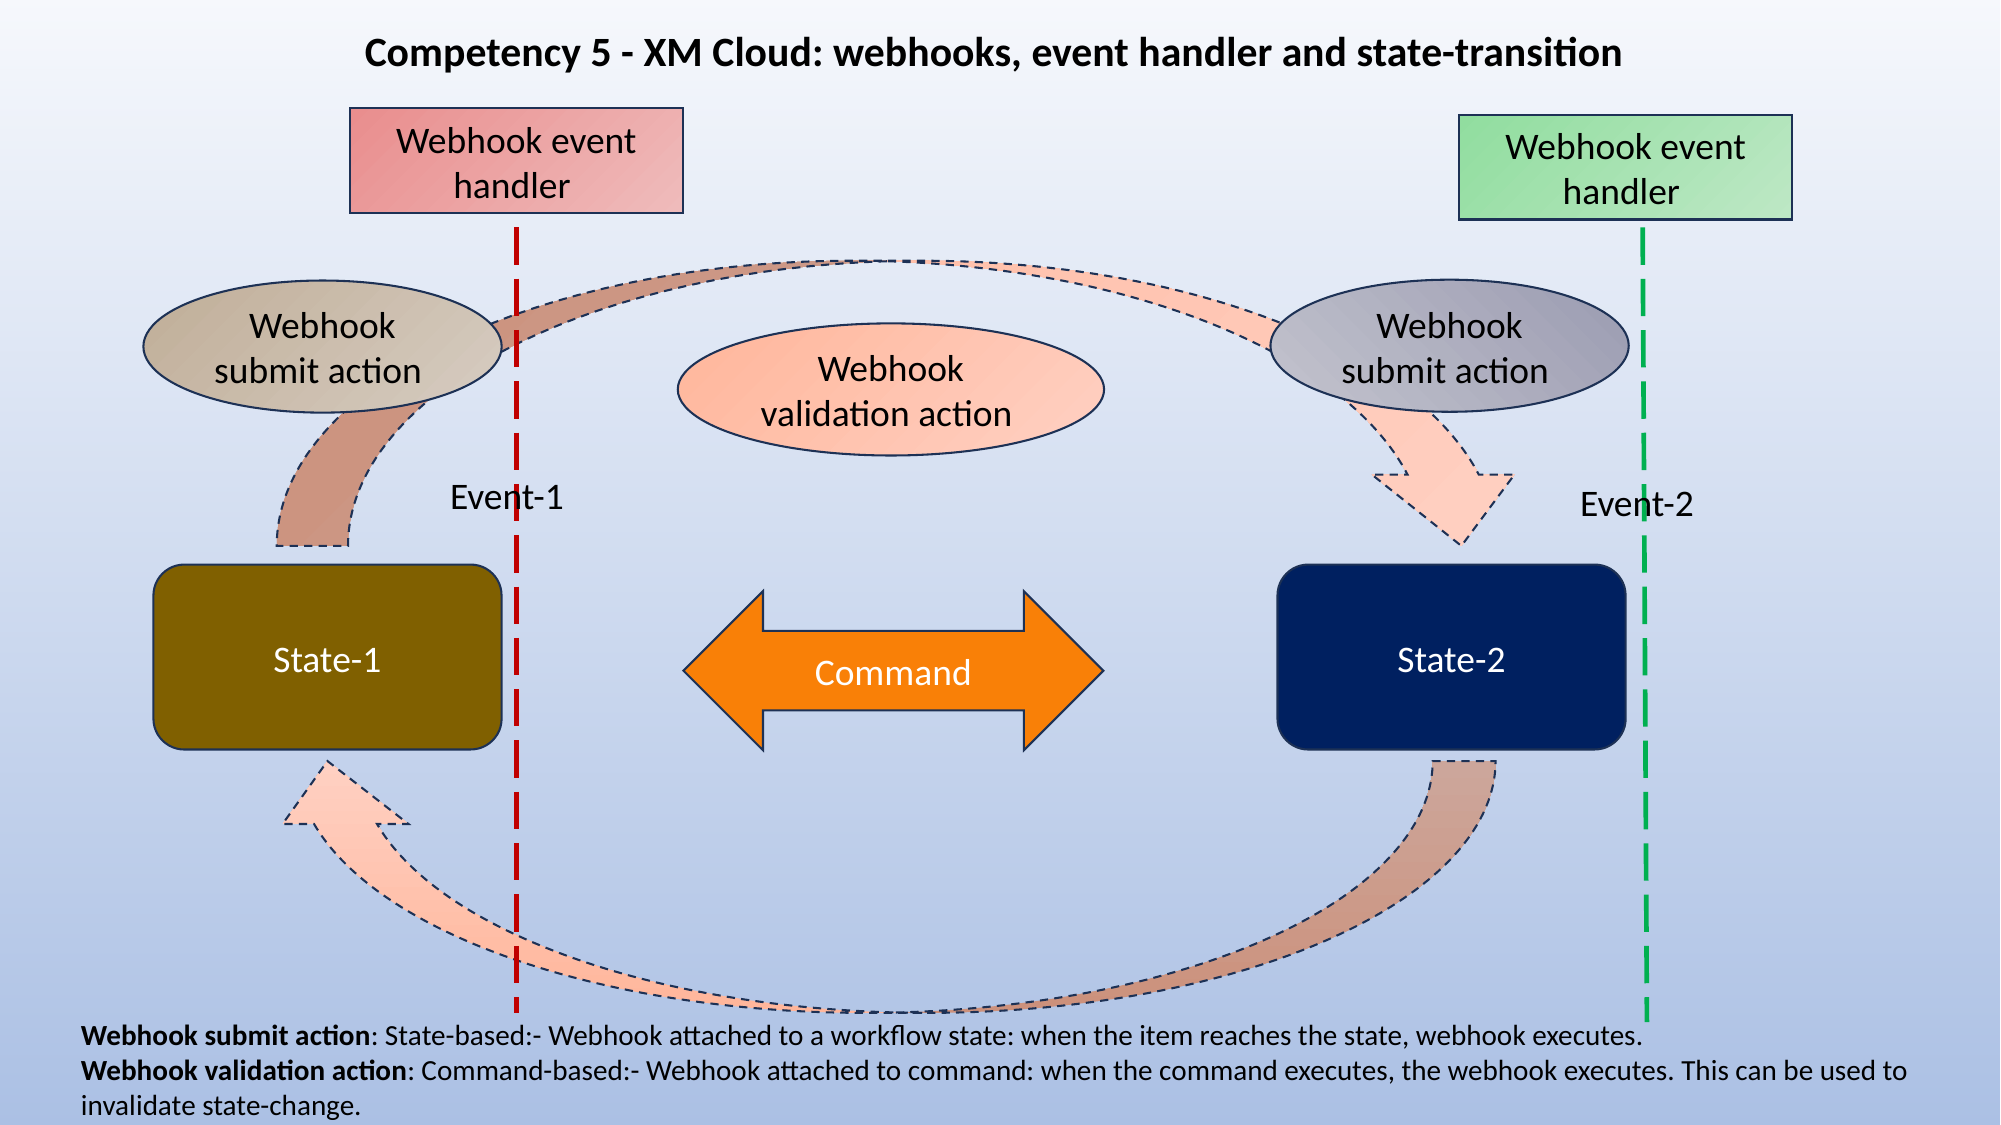

Competency 5 - XM Cloud: webhooks, event handler and state-transition
Webhook event handler
Webhook event handler

Webhook submit action
Webhook submit action
Webhook validation action
Event-1
Event-2
State-1
State-2
Command

Webhook submit action: State-based:- Webhook attached to a workflow state: when the item reaches the state, webhook executes.
Webhook validation action: Command-based:- Webhook attached to command: when the command executes, the webhook executes. This can be used to invalidate state-change.